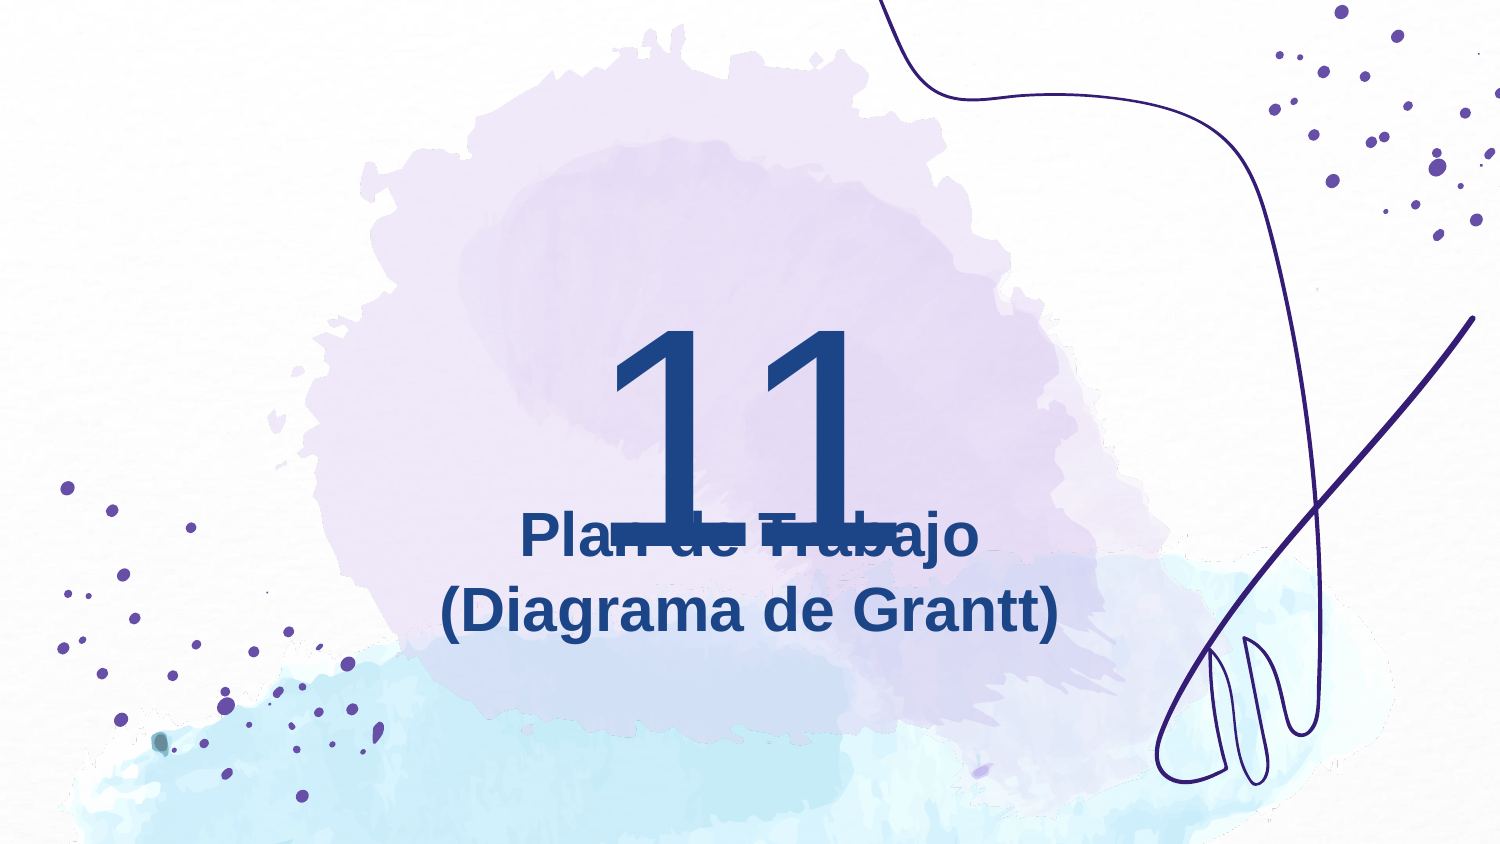

11
# Plan de Trabajo (Diagrama de Grantt)